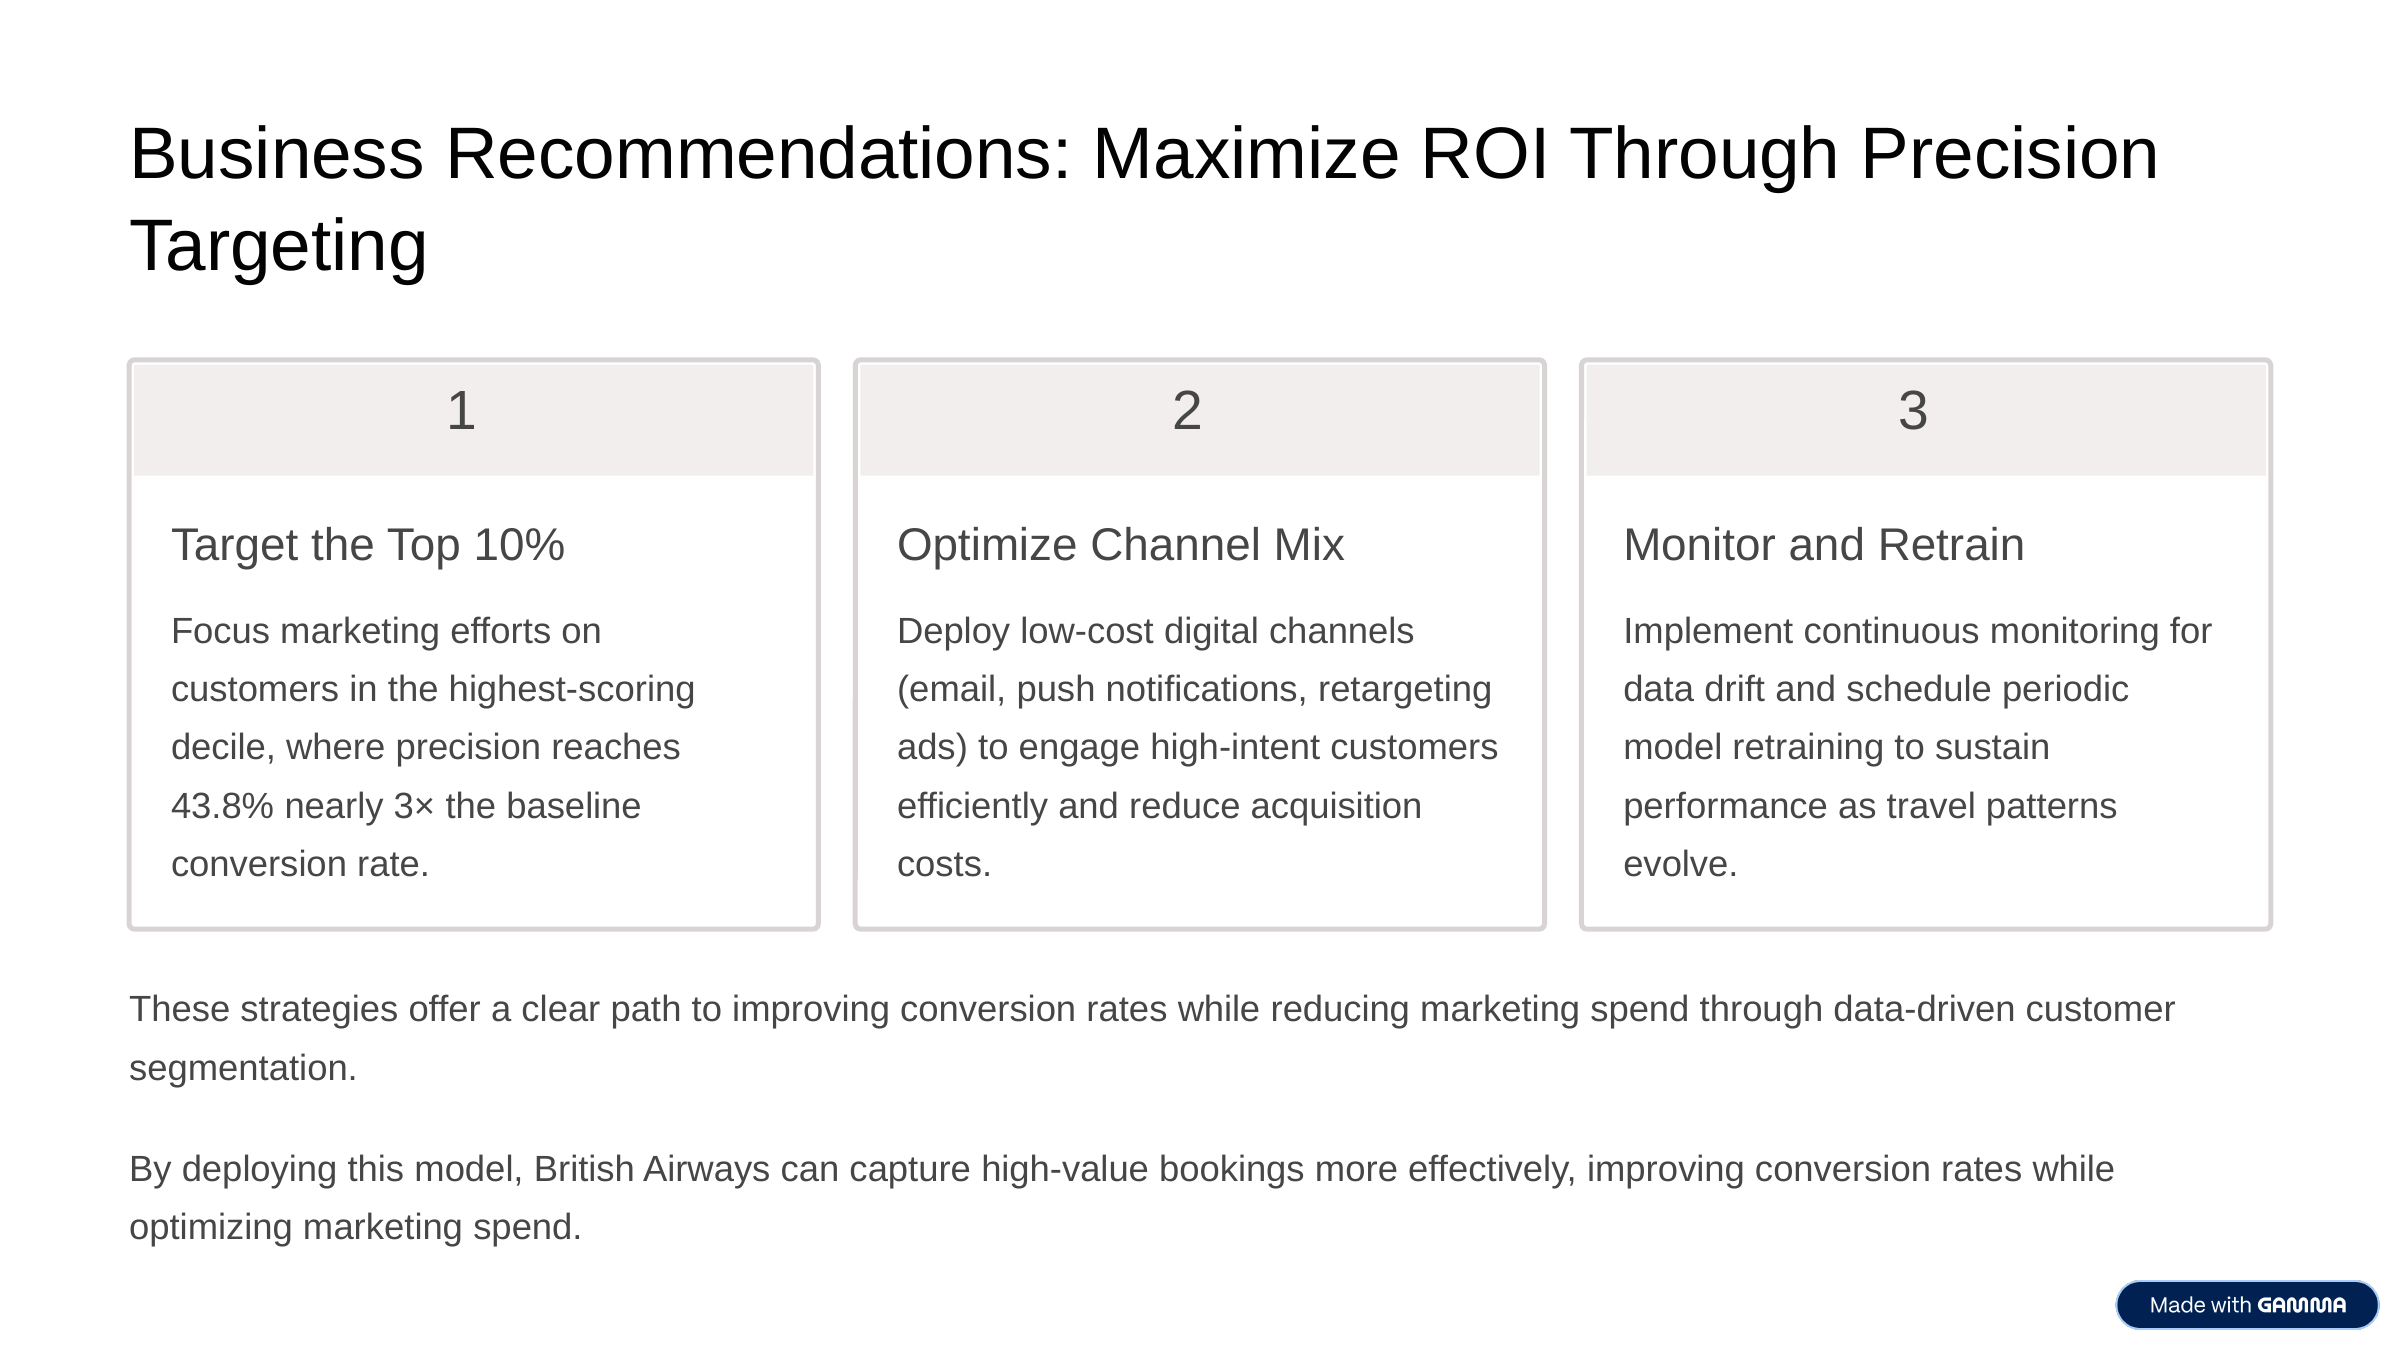

Business Recommendations: Maximize ROI Through Precision Targeting

1
2
3
Target the Top 10%
Optimize Channel Mix
Monitor and Retrain
Focus marketing efforts on customers in the highest-scoring decile, where precision reaches 43.8% nearly 3× the baseline conversion rate.
Deploy low-cost digital channels (email, push notifications, retargeting ads) to engage high-intent customers efficiently and reduce acquisition costs.
Implement continuous monitoring for data drift and schedule periodic model retraining to sustain performance as travel patterns evolve.
These strategies offer a clear path to improving conversion rates while reducing marketing spend through data-driven customer segmentation.
By deploying this model, British Airways can capture high-value bookings more effectively, improving conversion rates while optimizing marketing spend.